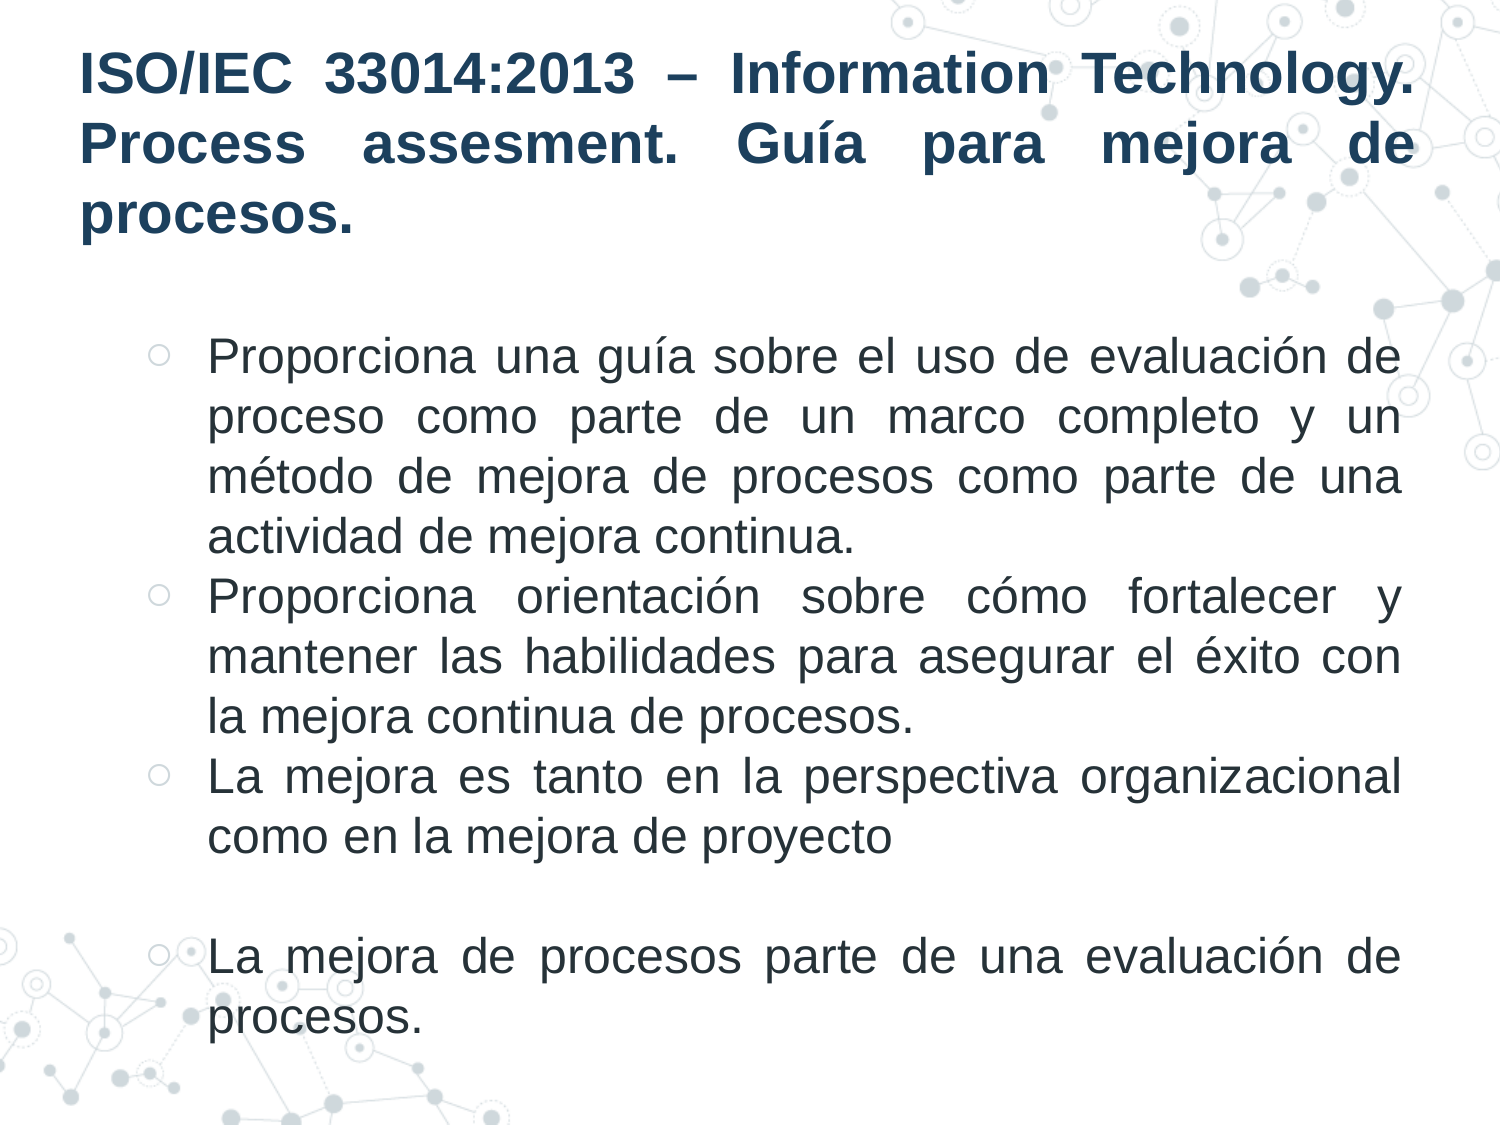

# ISO/IEC 33014:2013 – Information Technology. Process assesment. Guía para mejora de procesos.
Proporciona una guía sobre el uso de evaluación de proceso como parte de un marco completo y un método de mejora de procesos como parte de una actividad de mejora continua.
Proporciona orientación sobre cómo fortalecer y mantener las habilidades para asegurar el éxito con la mejora continua de procesos.
La mejora es tanto en la perspectiva organizacional como en la mejora de proyecto

La mejora de procesos parte de una evaluación de procesos.